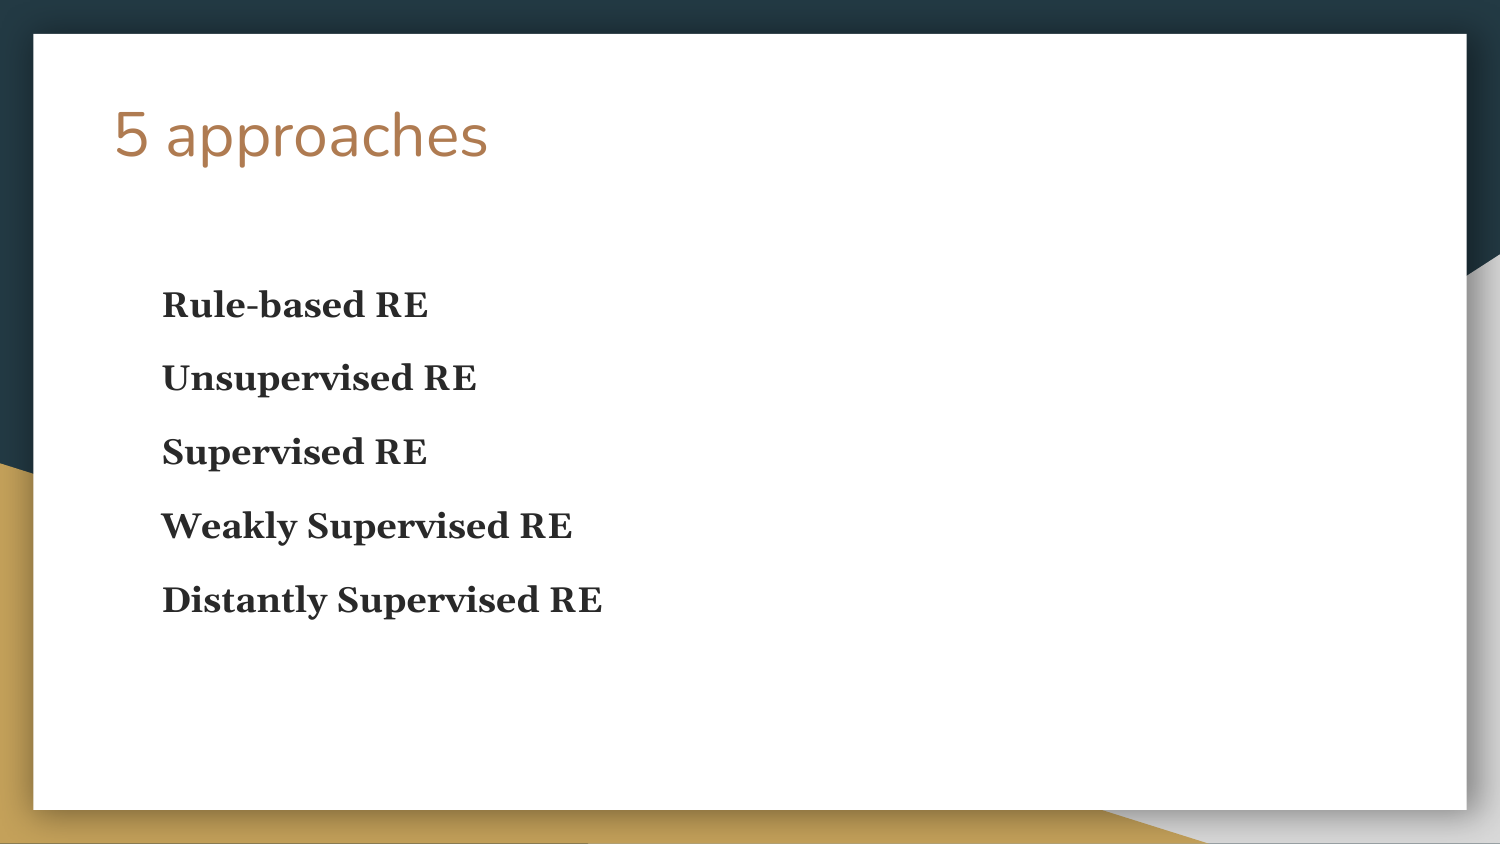

# 5 approaches
Rule-based RE
Unsupervised RE
Supervised RE
Weakly Supervised RE
Distantly Supervised RE